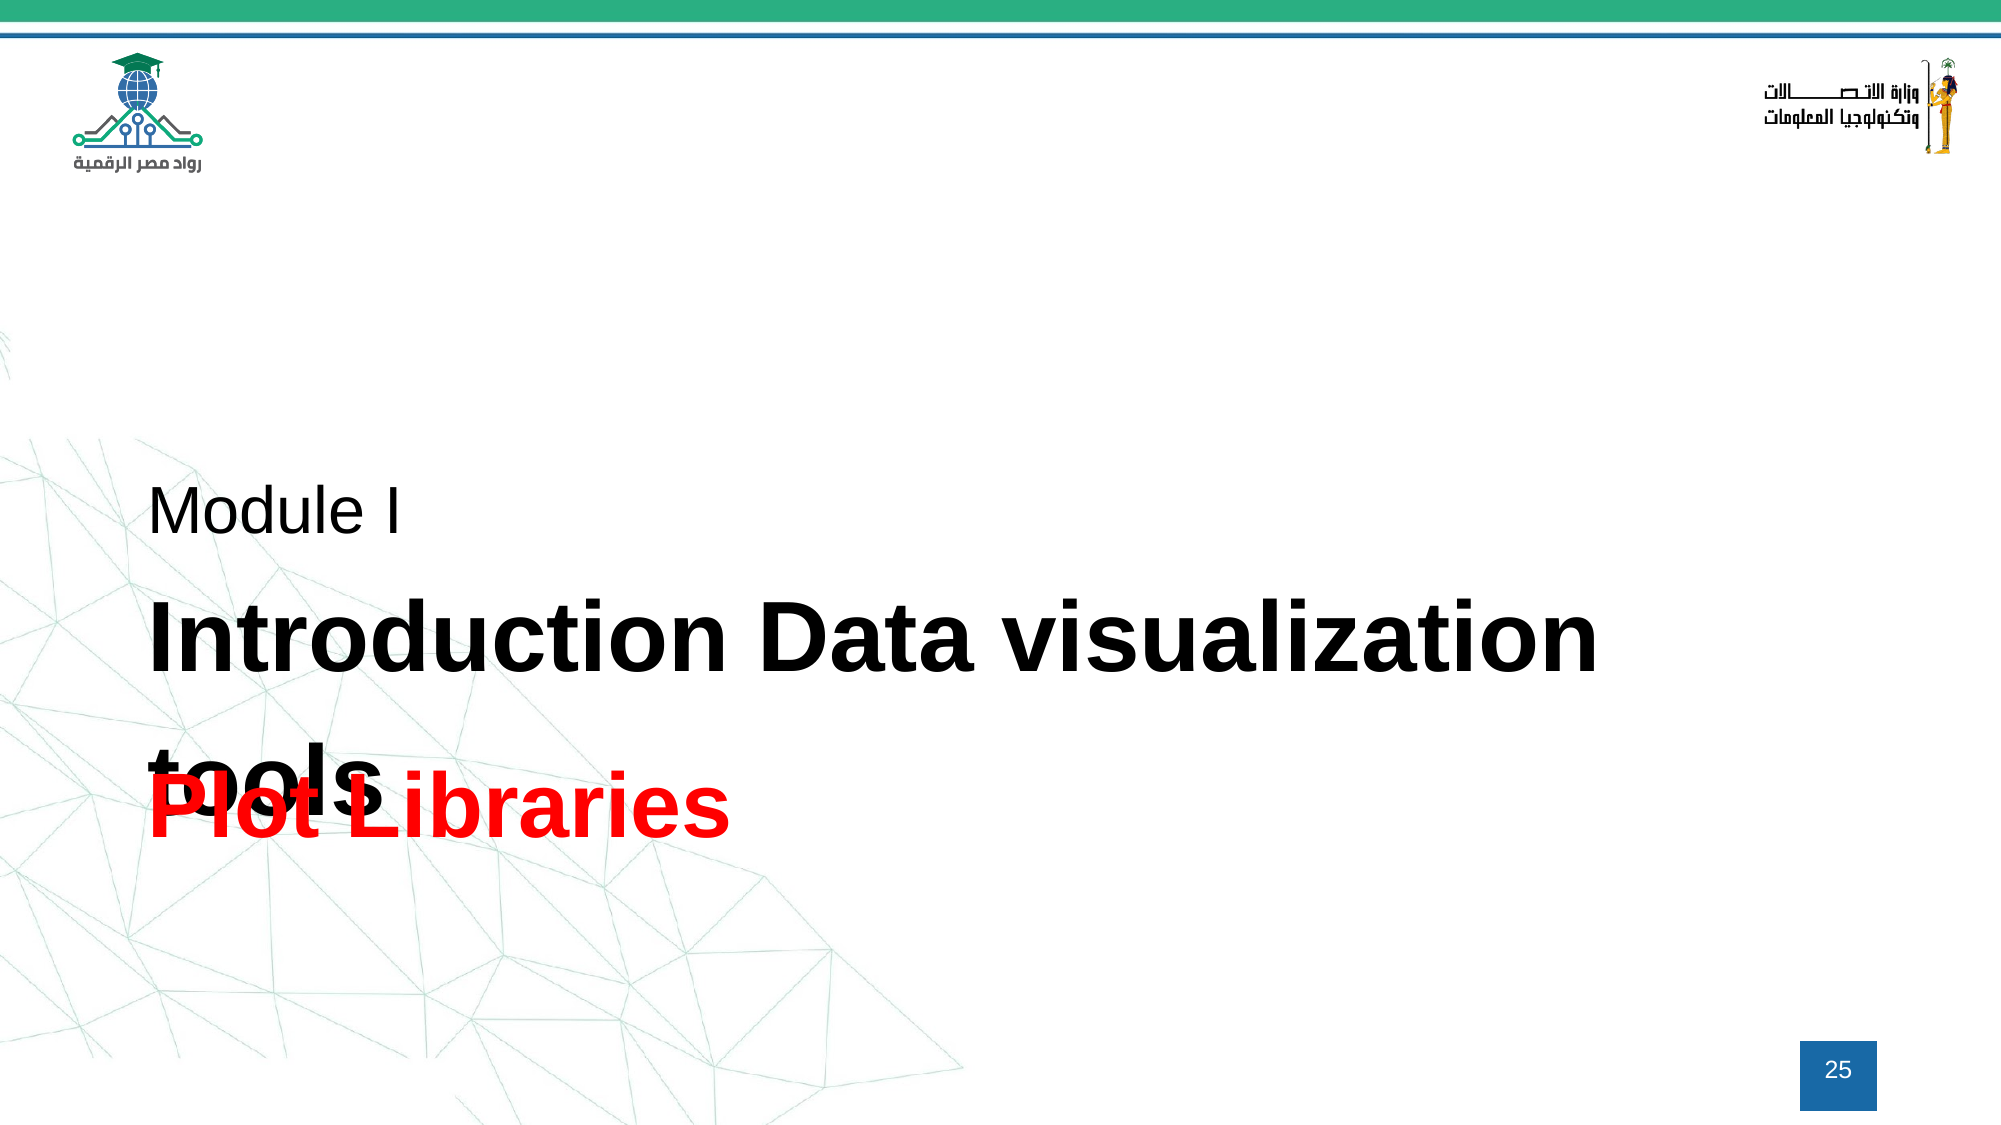

Module I
Introduction Data visualization tools

Plot Libraries

9/4/2024
25